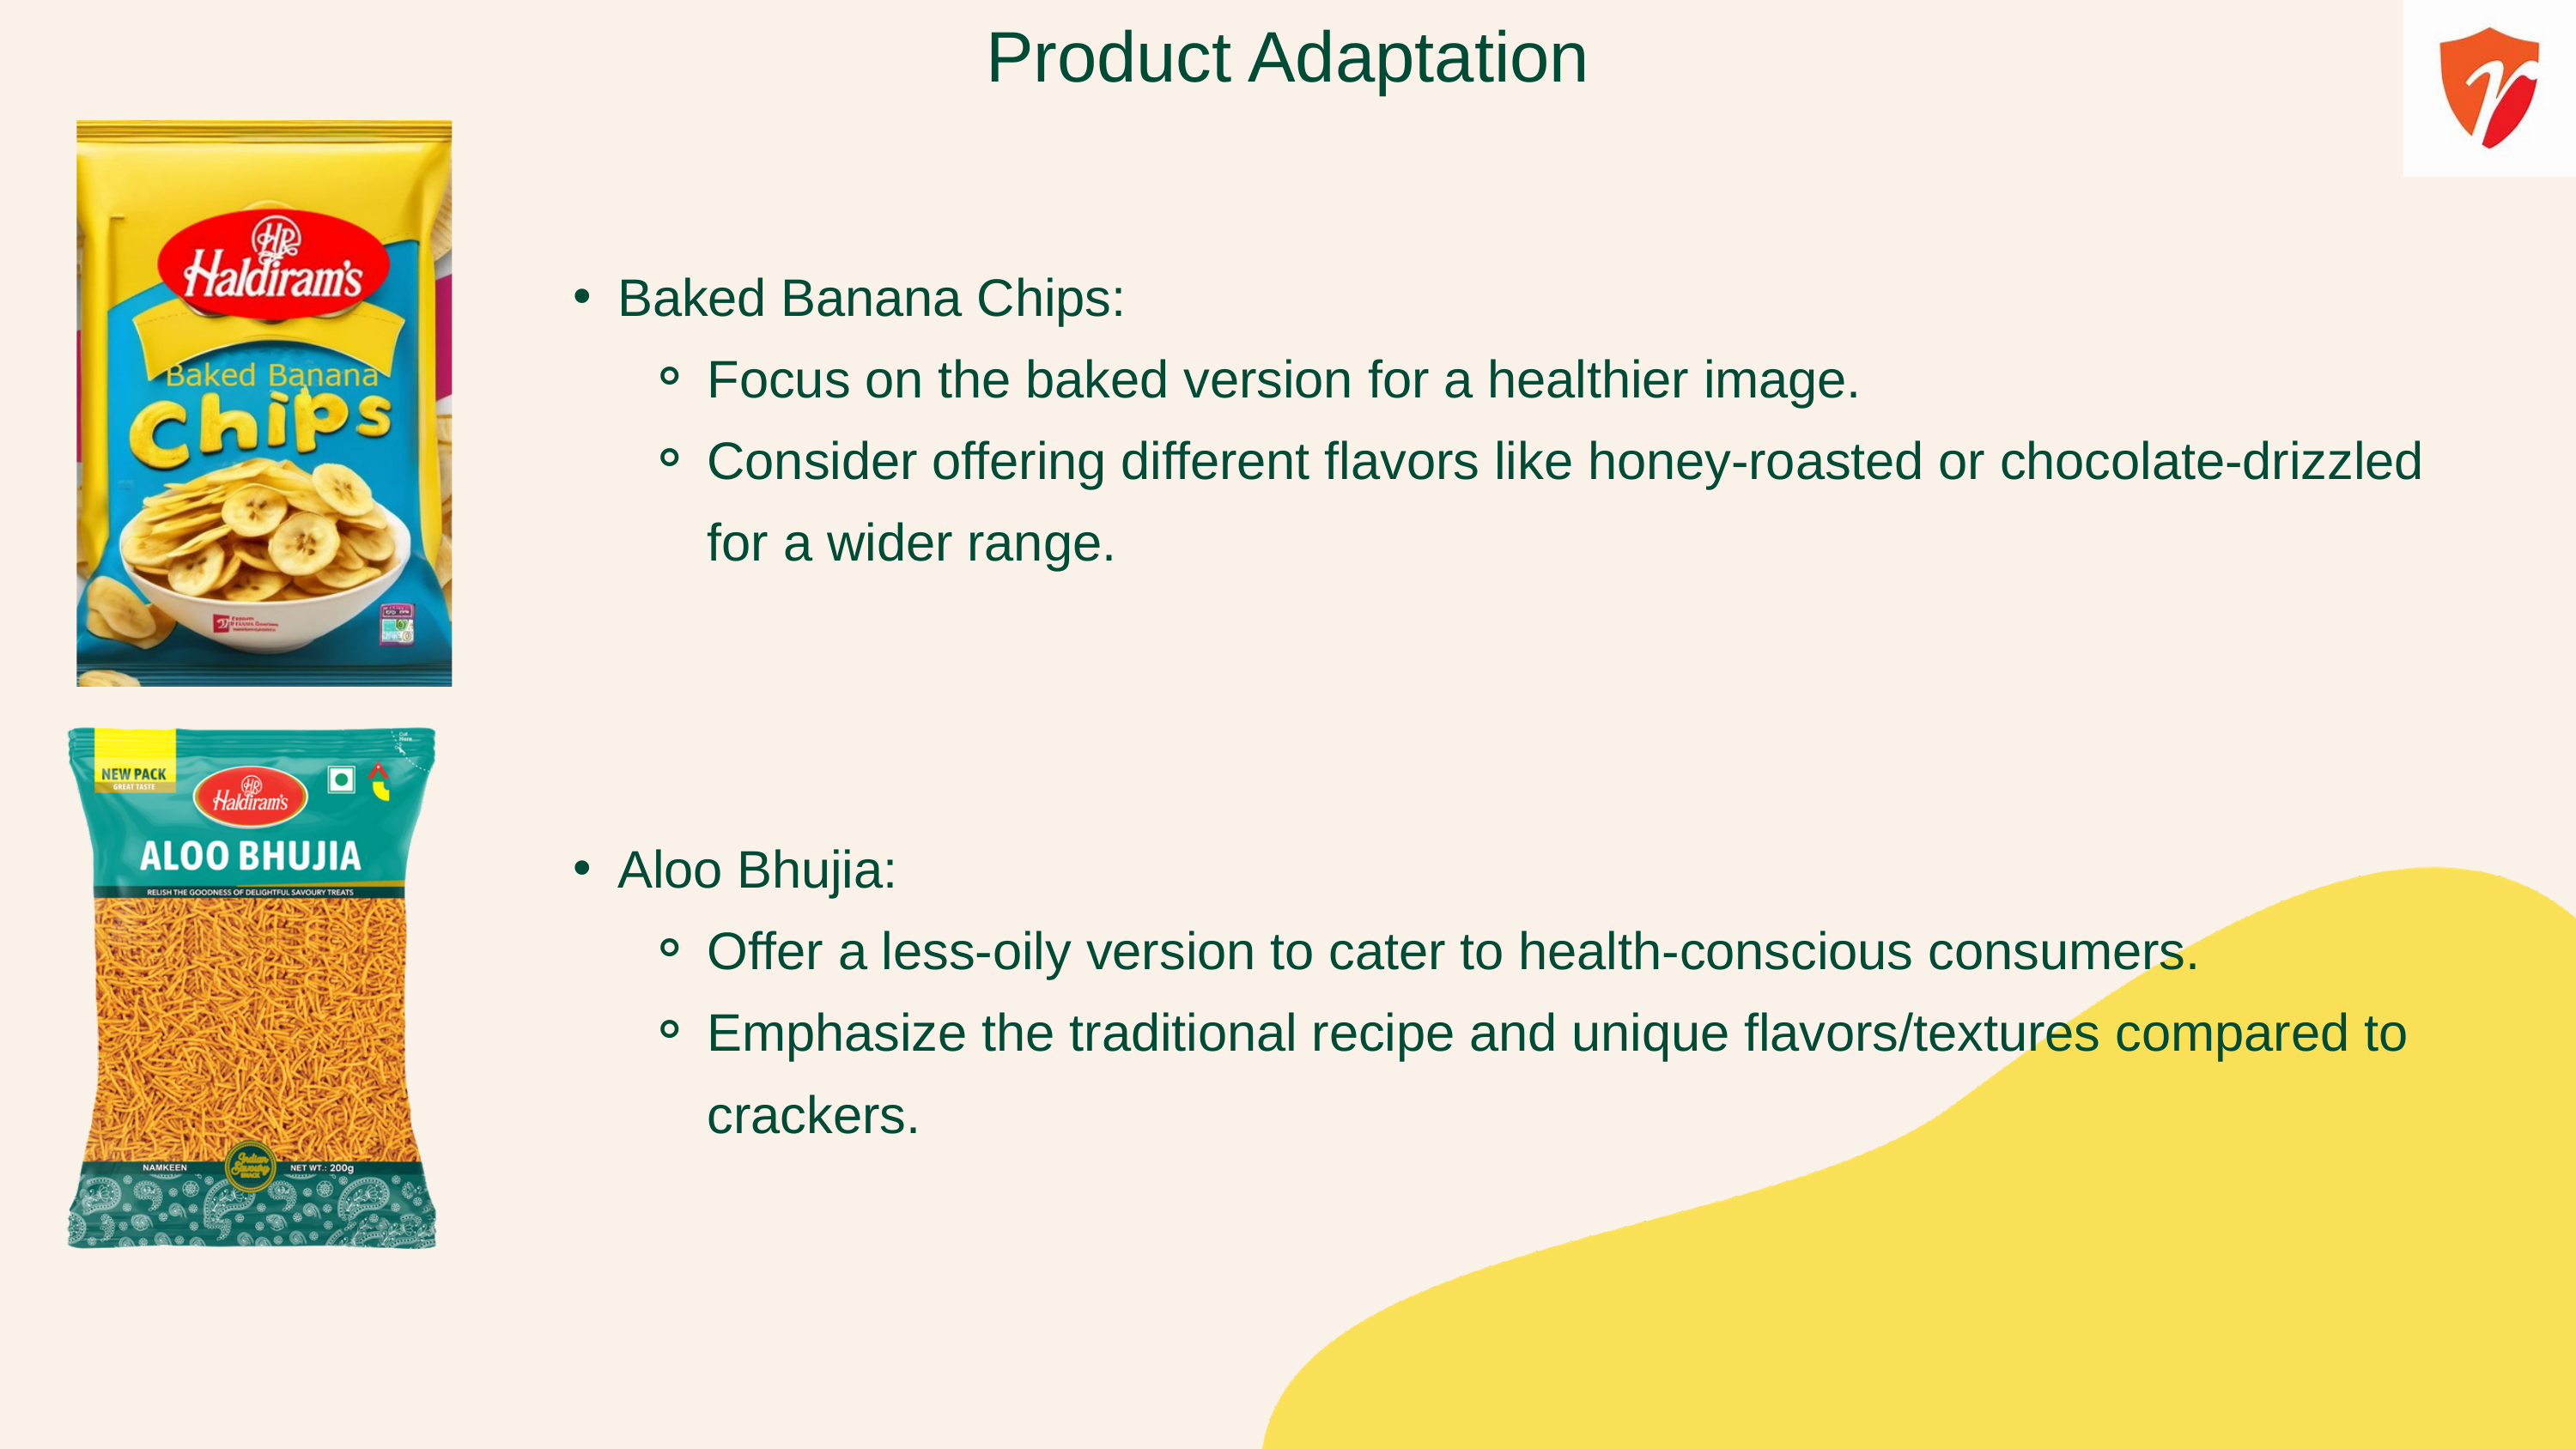

Product Adaptation

Baked Banana Chips:
Focus on the baked version for a healthier image.
Consider offering different flavors like honey-roasted or chocolate-drizzled for a wider range.

Aloo Bhujia:
Offer a less-oily version to cater to health-conscious consumers.
Emphasize the traditional recipe and unique flavors/textures compared to crackers.